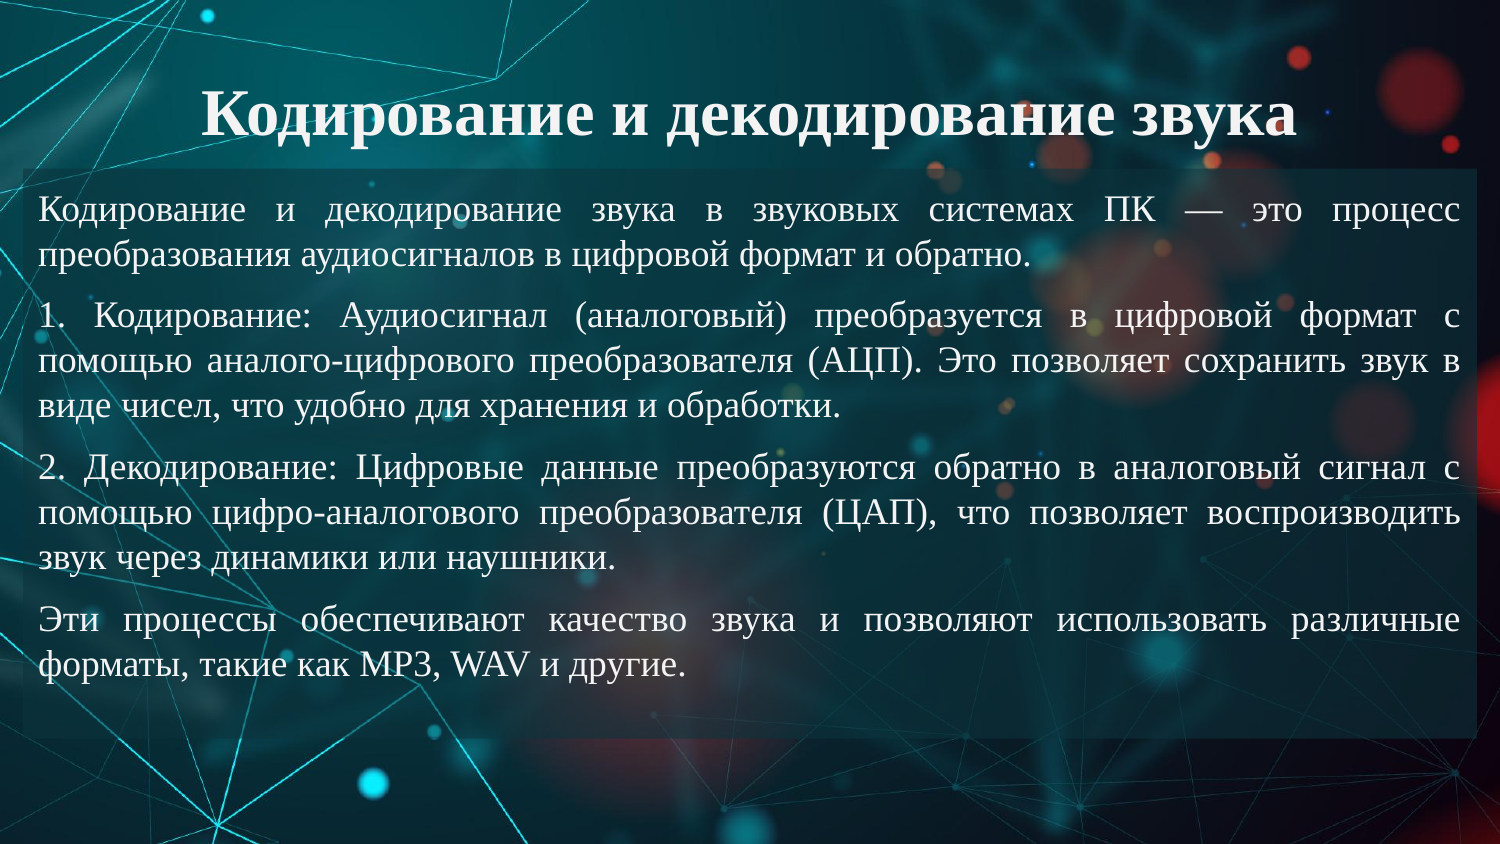

# Кодирование и декодирование звука
Кодирование и декодирование звука в звуковых системах ПК — это процесс преобразования аудиосигналов в цифровой формат и обратно.
1. Кодирование: Аудиосигнал (аналоговый) преобразуется в цифровой формат с помощью аналого-цифрового преобразователя (АЦП). Это позволяет сохранить звук в виде чисел, что удобно для хранения и обработки.
2. Декодирование: Цифровые данные преобразуются обратно в аналоговый сигнал с помощью цифро-аналогового преобразователя (ЦАП), что позволяет воспроизводить звук через динамики или наушники.
Эти процессы обеспечивают качество звука и позволяют использовать различные форматы, такие как MP3, WAV и другие.